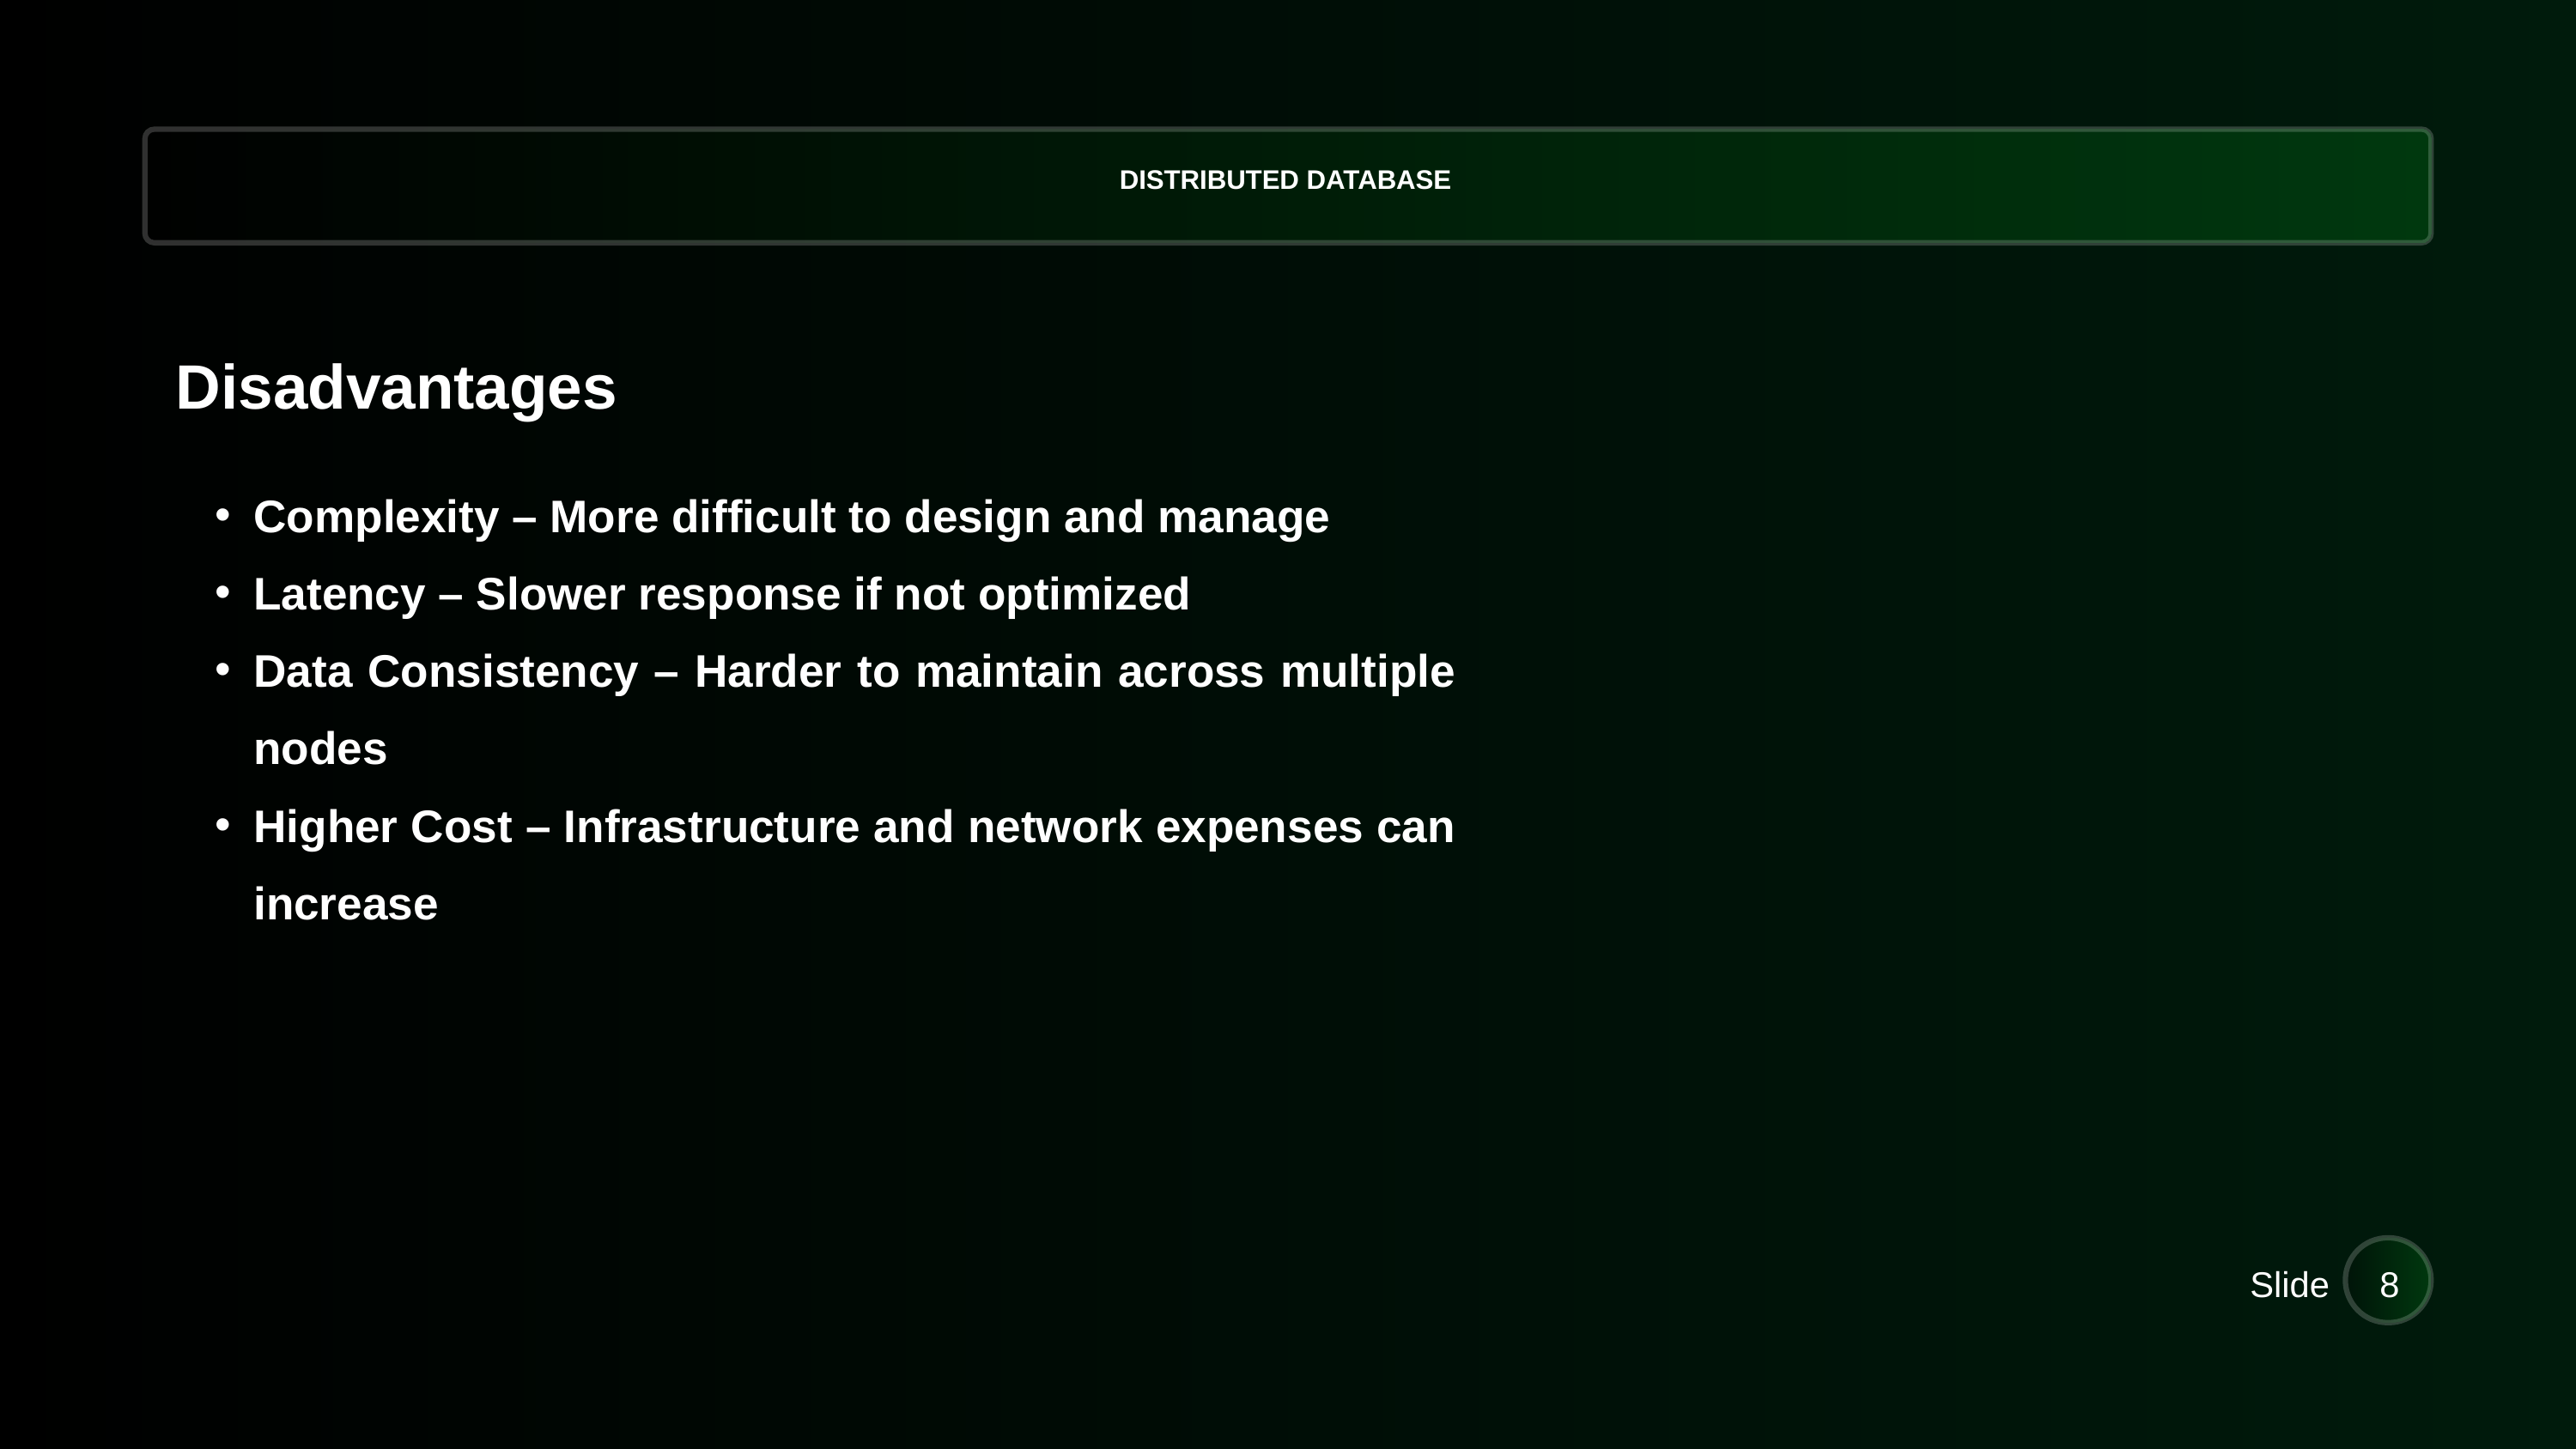

DISTRIBUTED DATABASE
Disadvantages
Complexity – More difficult to design and manage
Latency – Slower response if not optimized
Data Consistency – Harder to maintain across multiple nodes
Higher Cost – Infrastructure and network expenses can increase

Slide
8